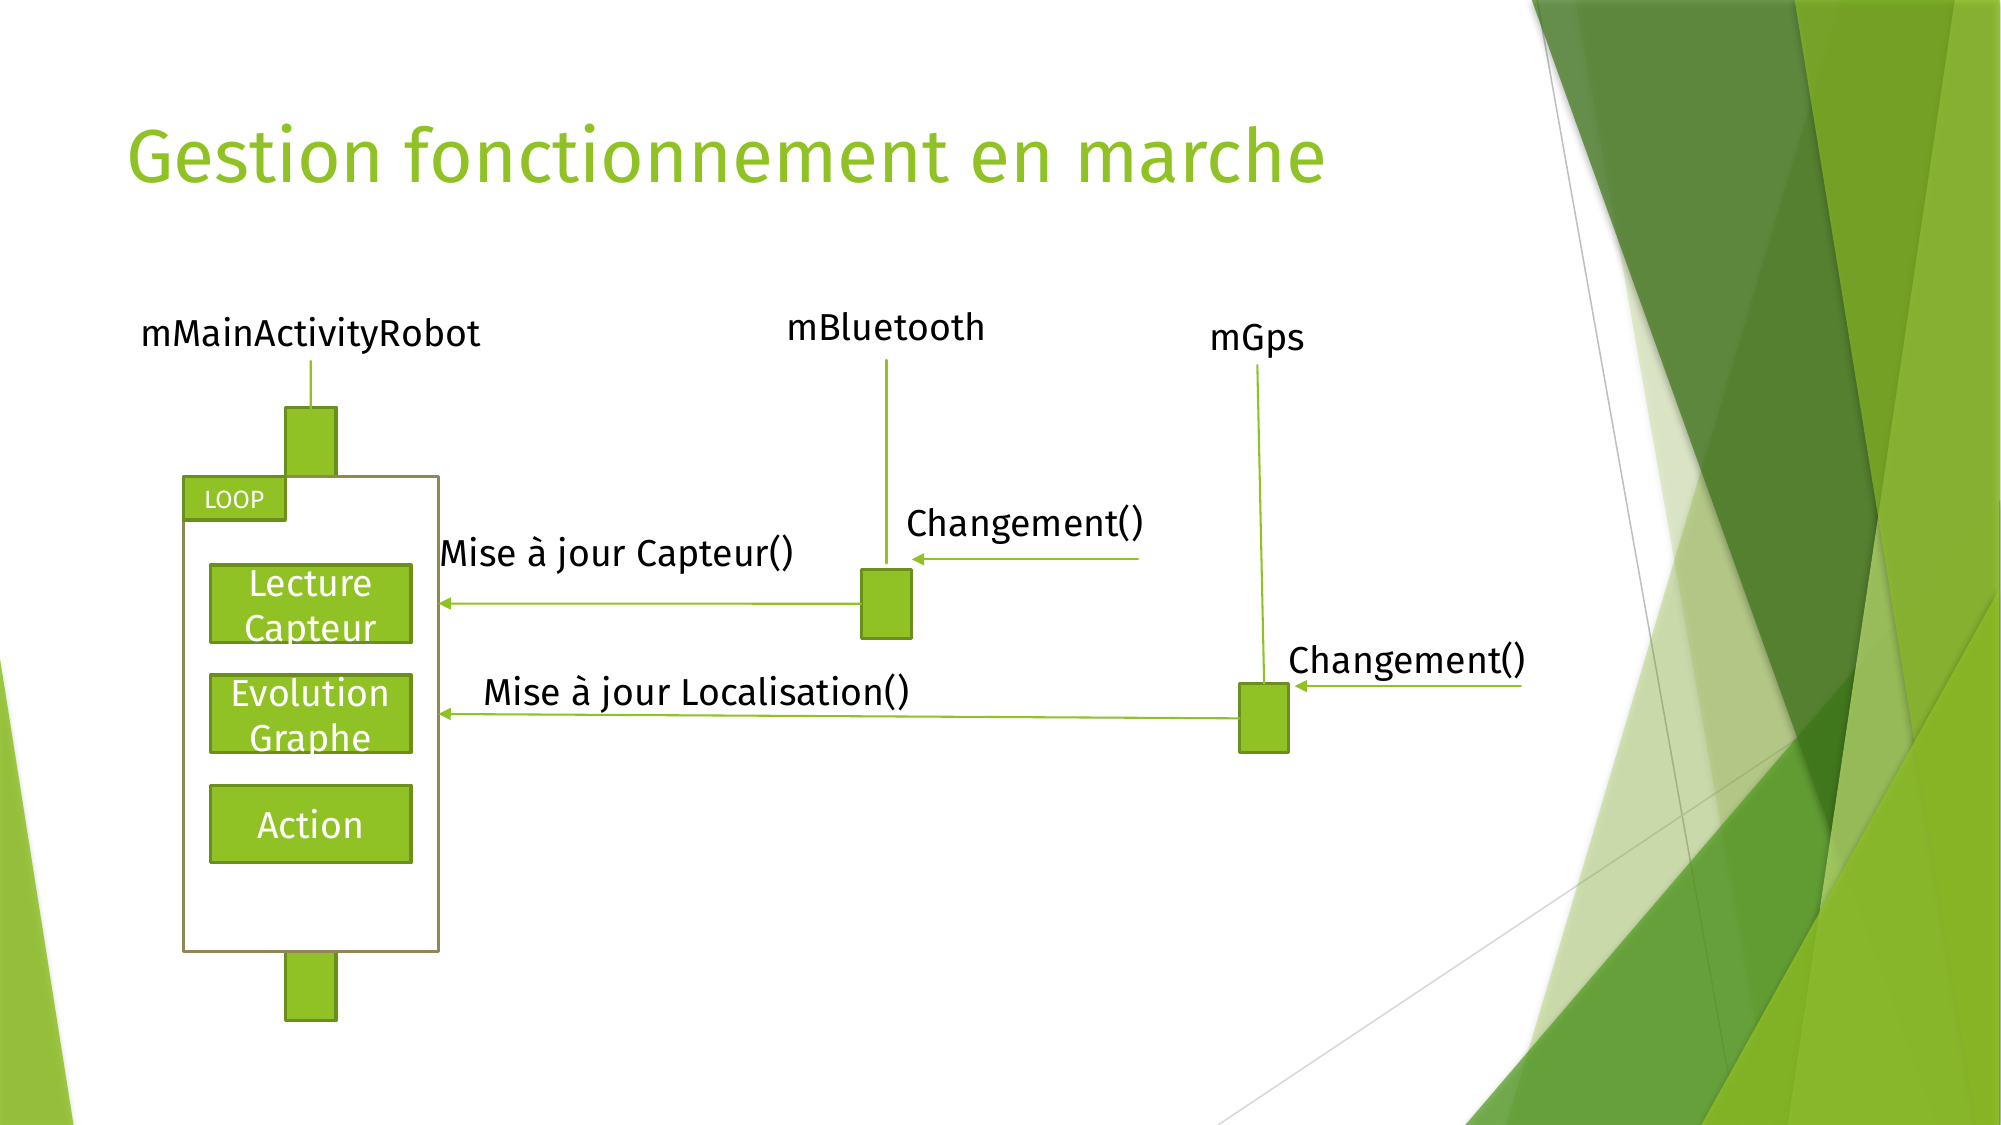

# Gestion fonctionnement en marche
mBluetooth
mMainActivityRobot
mGps

LOOP
Changement()
Mise à jour Capteur()
Lecture
Capteur

Changement()
Mise à jour Localisation()
Evolution
Graphe

Action